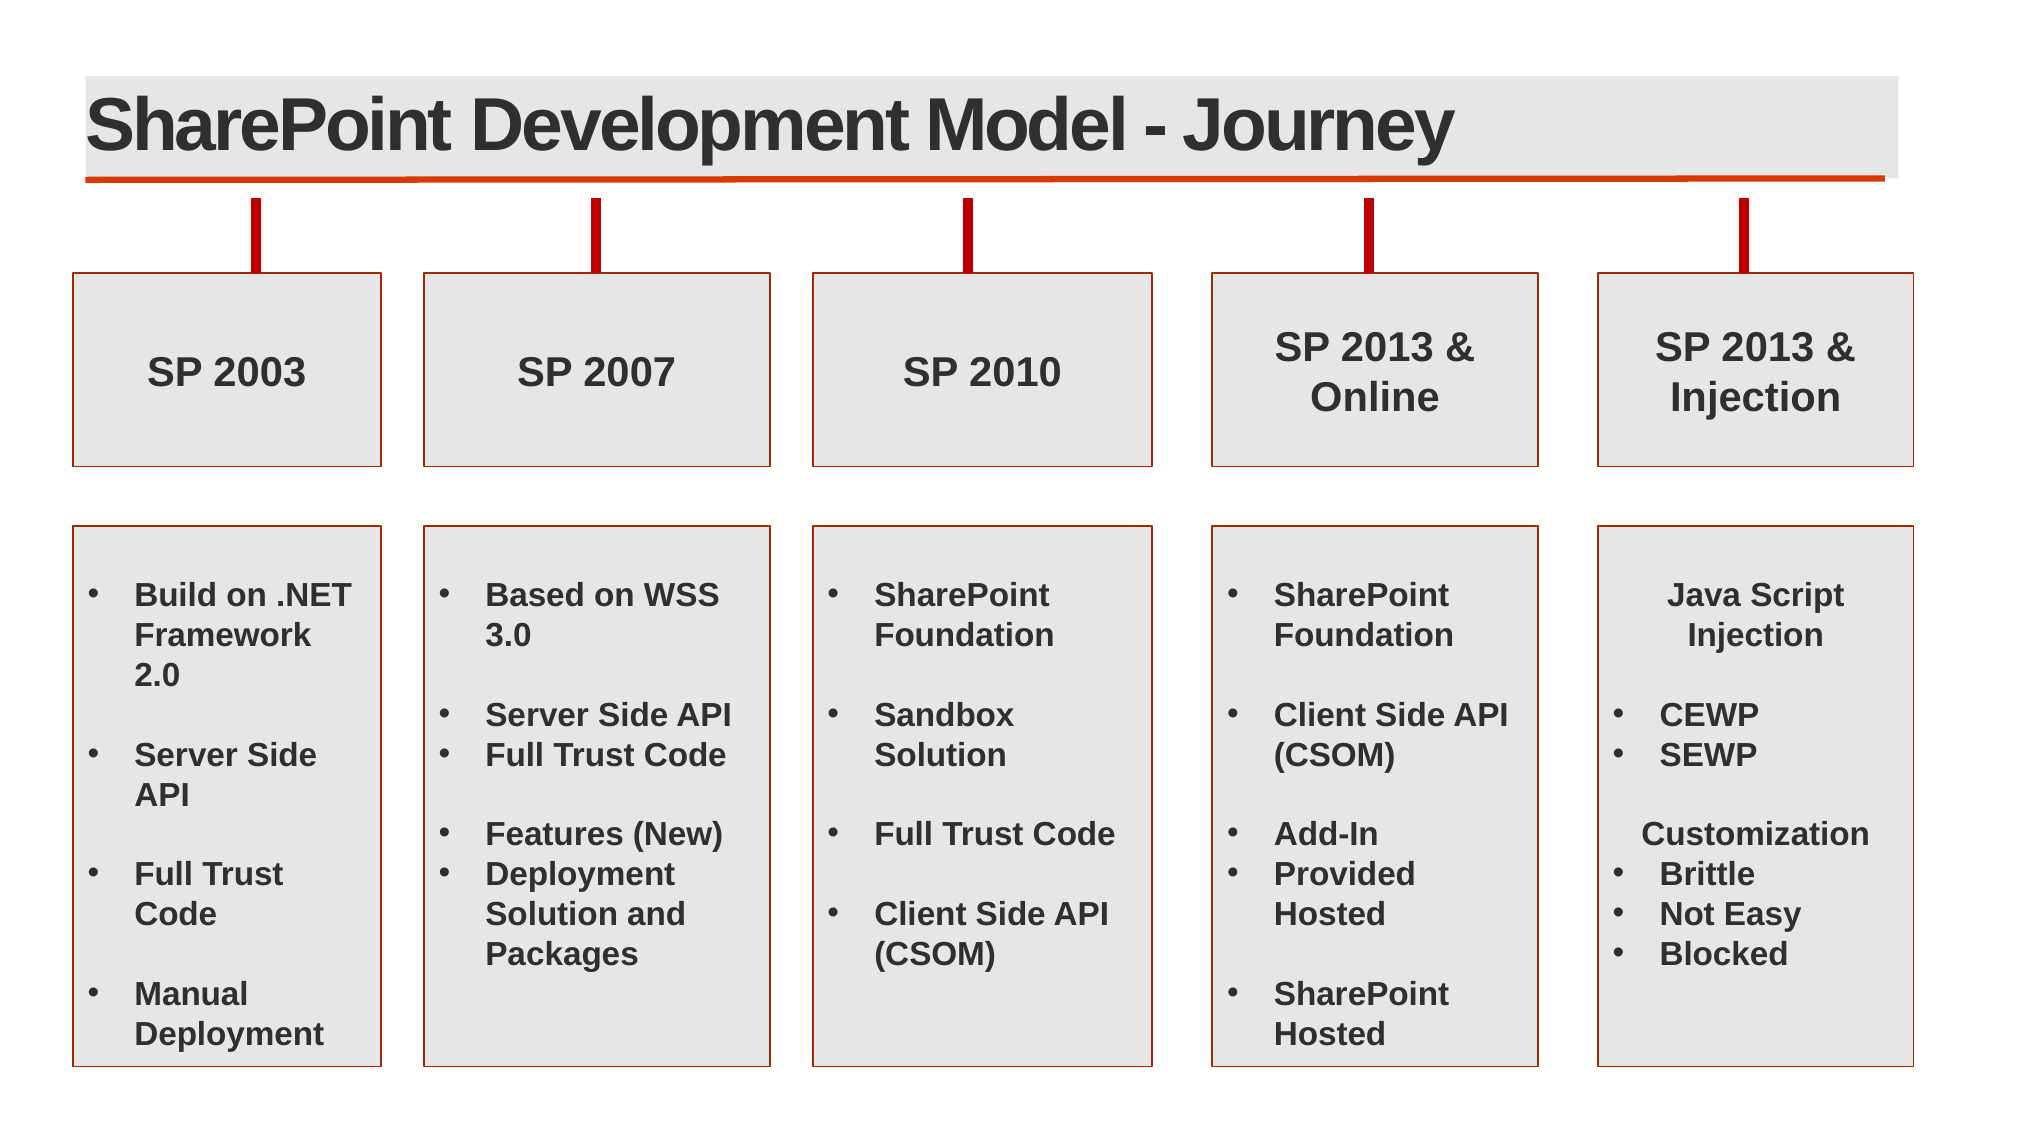

# SharePoint Development Model - Journey
SP 2003
SP 2007
SP 2010
SP 2013 & Online
SP 2013 & Injection

Build on .NET Framework 2.0

Server Side API

Full Trust Code

Manual Deployment

Based on WSS 3.0

Server Side API
Full Trust Code

Features (New)
Deployment Solution and Packages

SharePoint Foundation

Sandbox Solution

Full Trust Code

Client Side API (CSOM)

SharePoint Foundation

Client Side API (CSOM)

Add-In
Provided Hosted

SharePoint Hosted

Java Script Injection

CEWP
SEWP

Customization
Brittle
Not Easy
Blocked